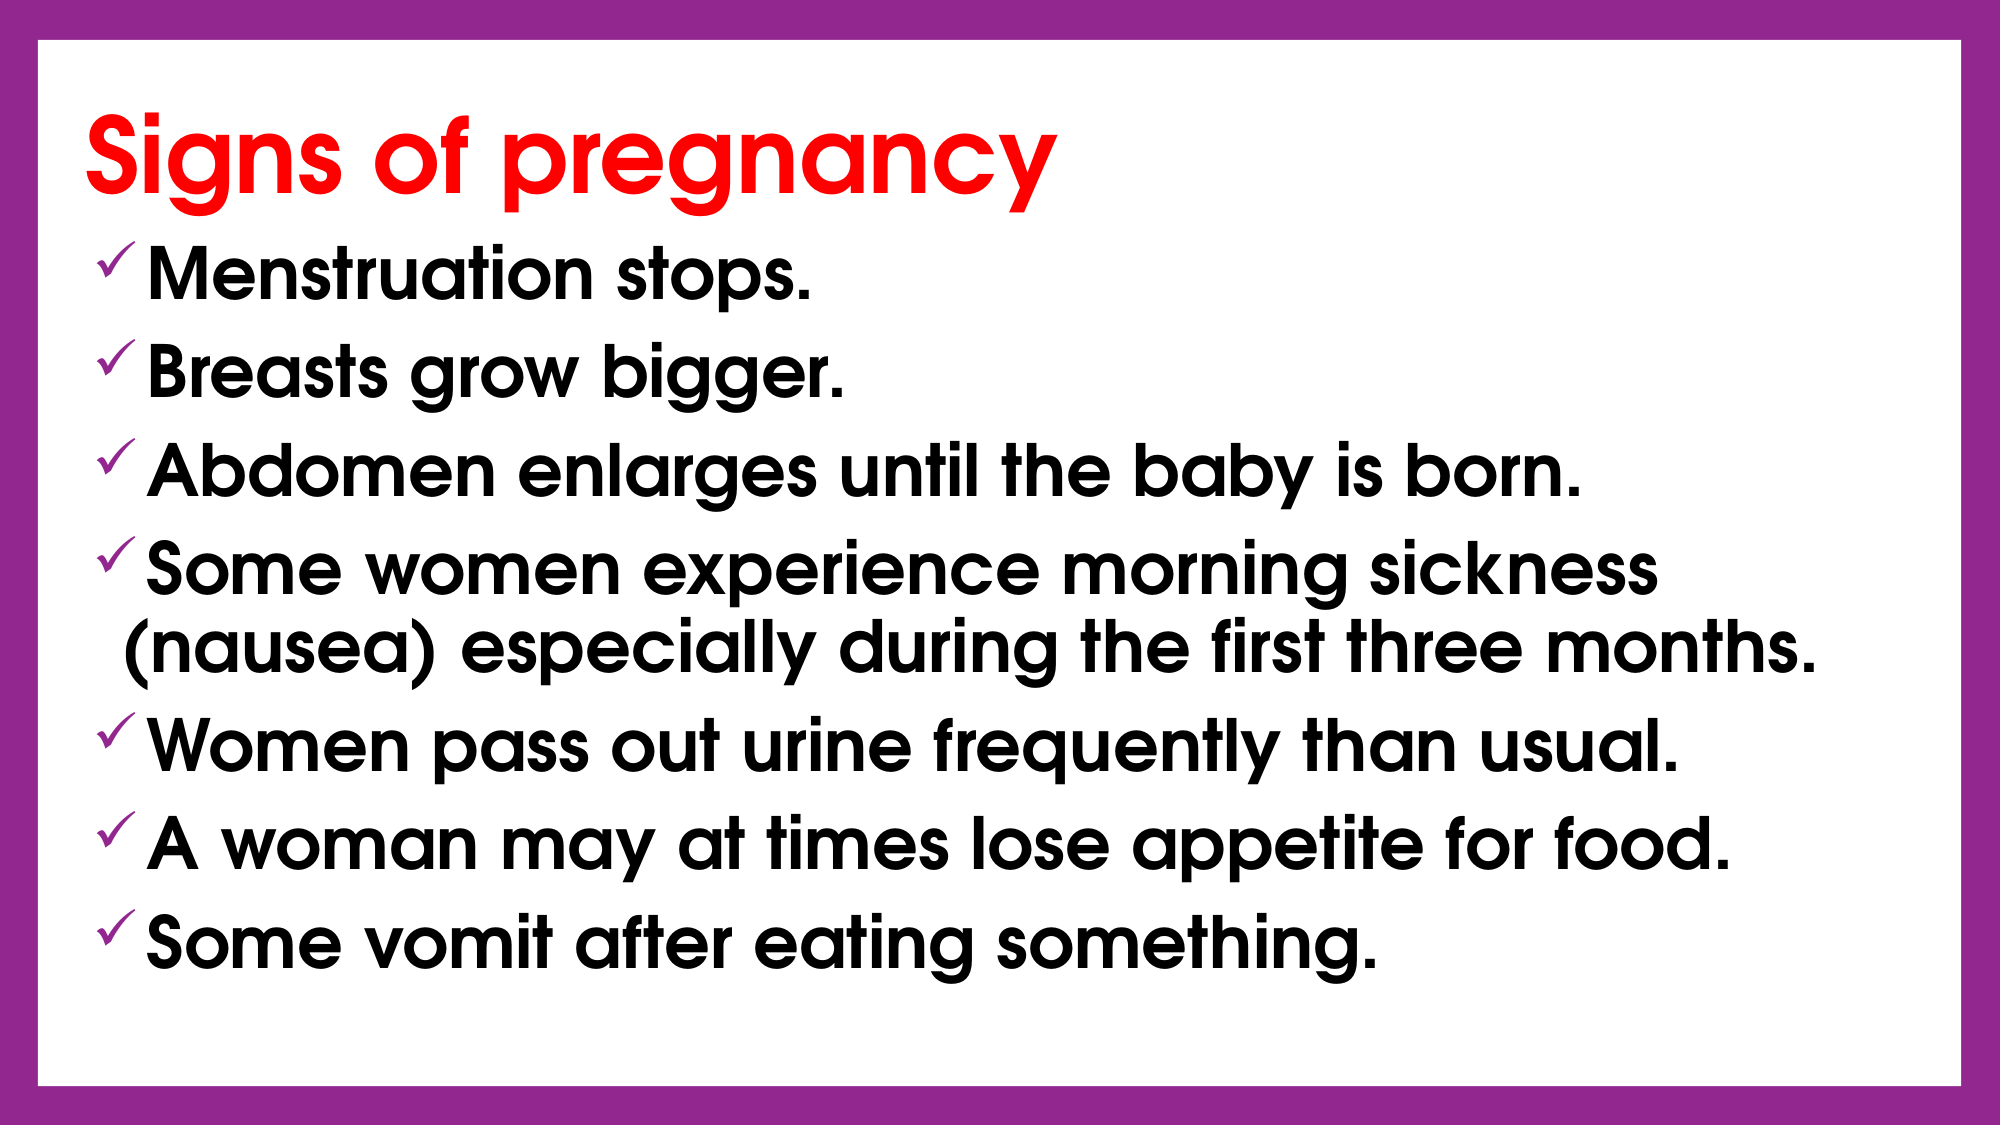

Signs of pregnancy
 Menstruation stops.
 Breasts grow bigger.
 Abdomen enlarges until the baby is born.
 Some women experience morning sickness (nausea) especially during the first three months.
 Women pass out urine frequently than usual.
 A woman may at times lose appetite for food.
 Some vomit after eating something.